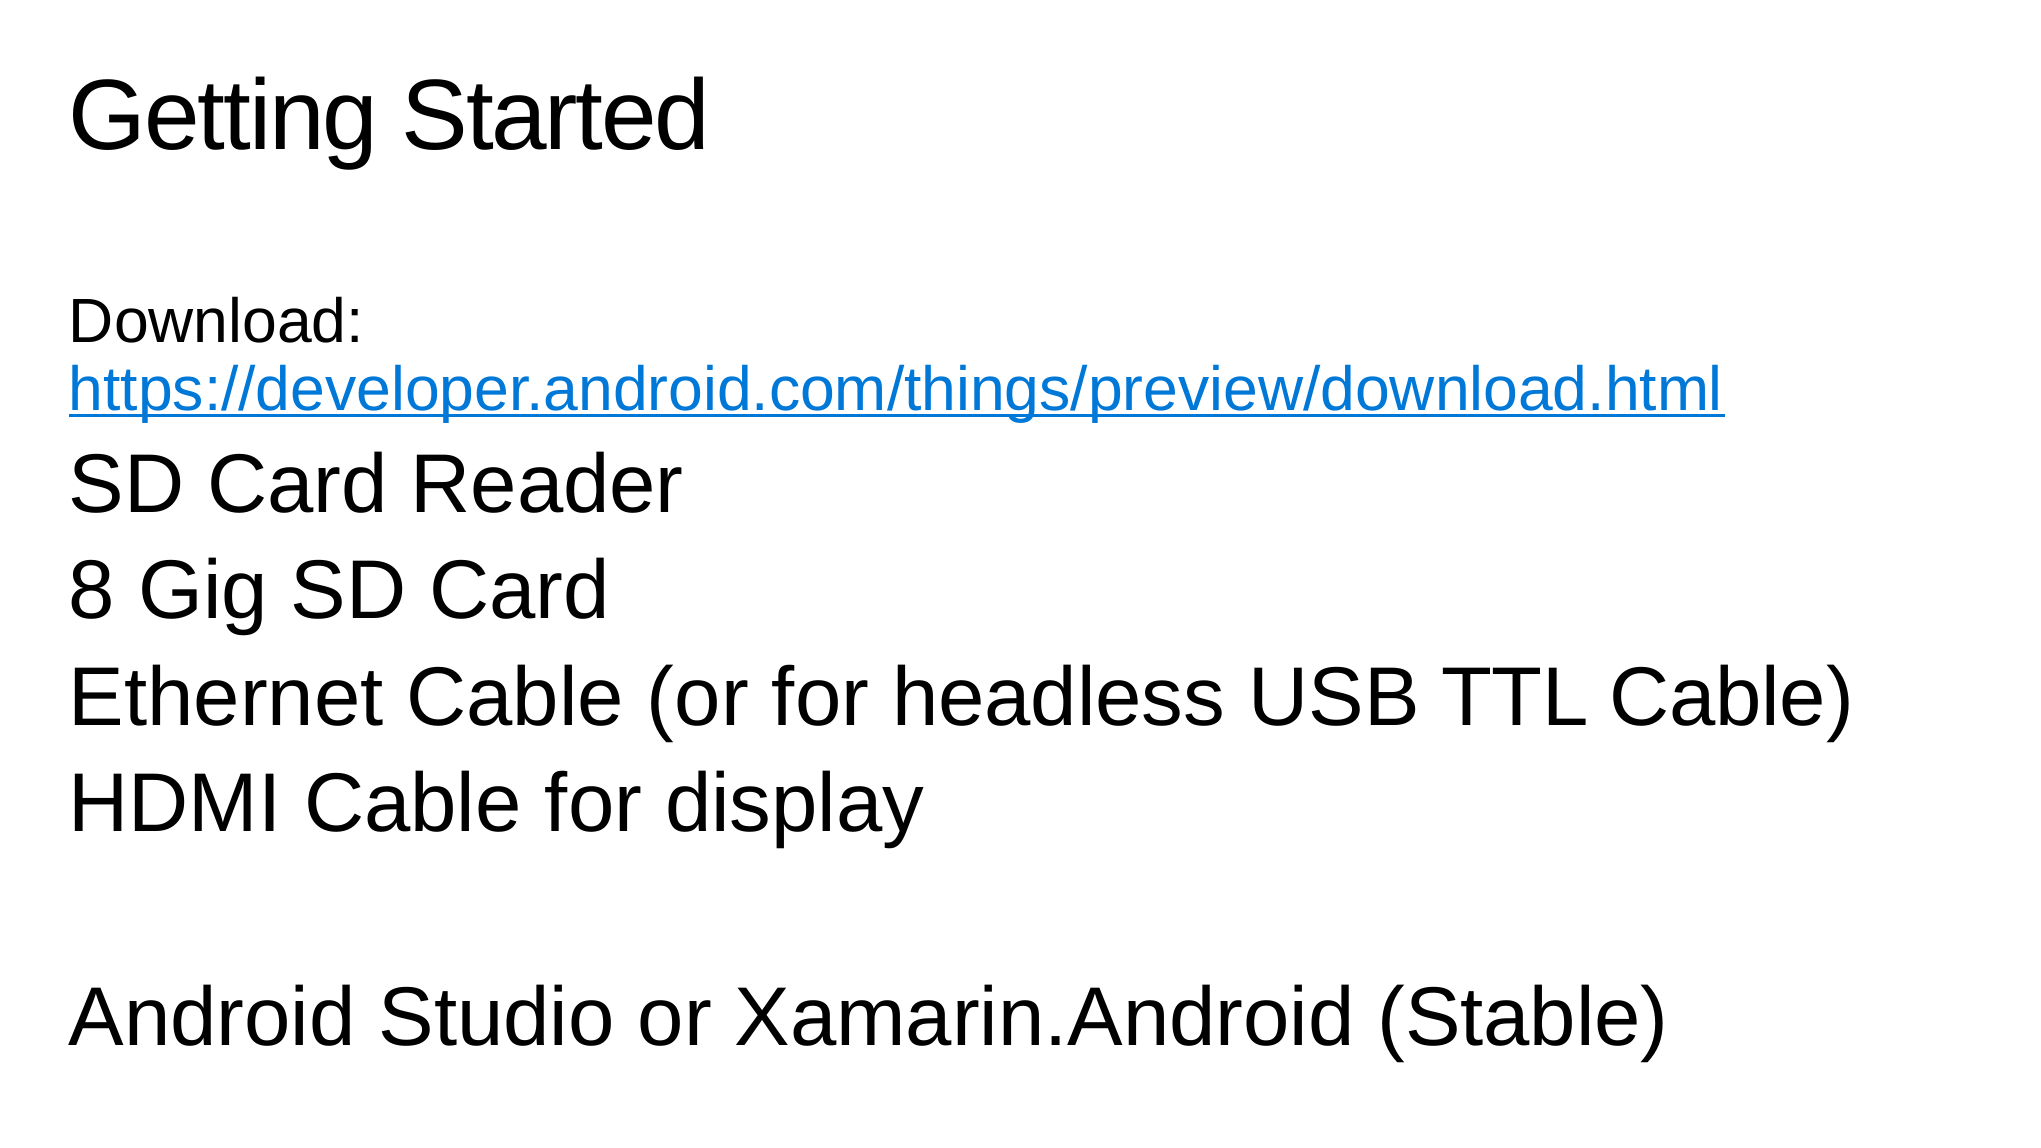

# Getting Started
Download:   https://developer.android.com/things/preview/download.html
SD Card Reader
8 Gig SD Card
Ethernet Cable (or for headless USB TTL Cable)
HDMI Cable for display

Android Studio or Xamarin.Android (Stable)